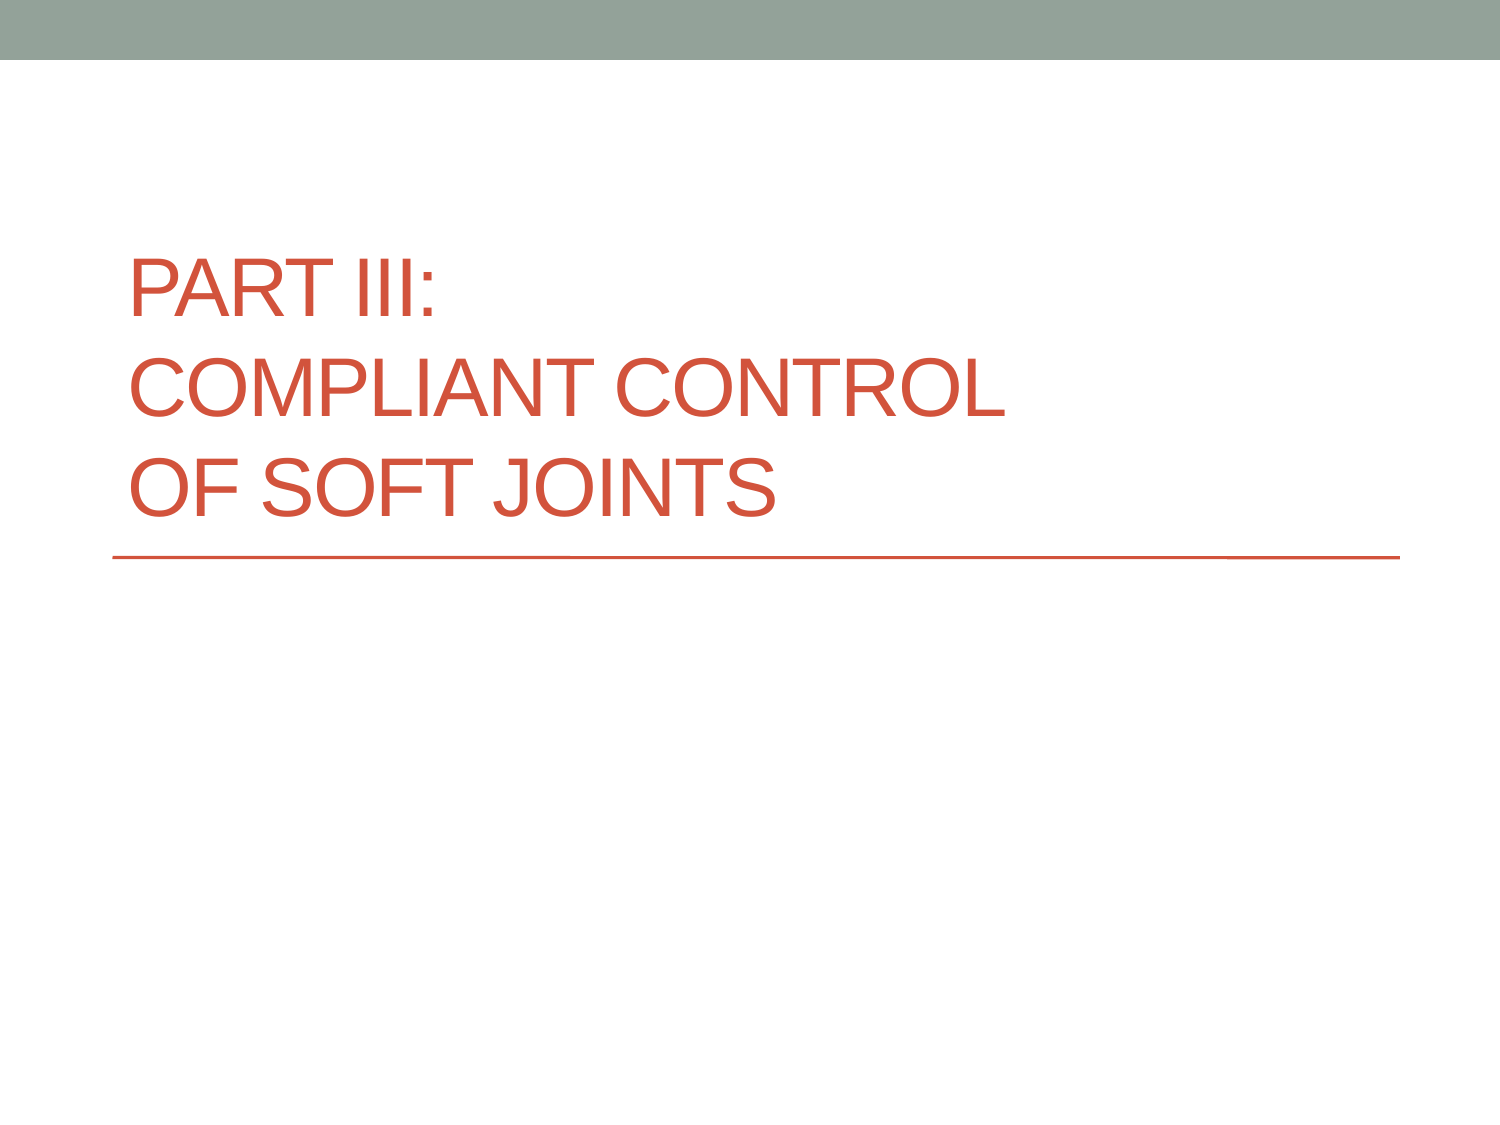

# Part III: Compliant Control of SOFT Joints